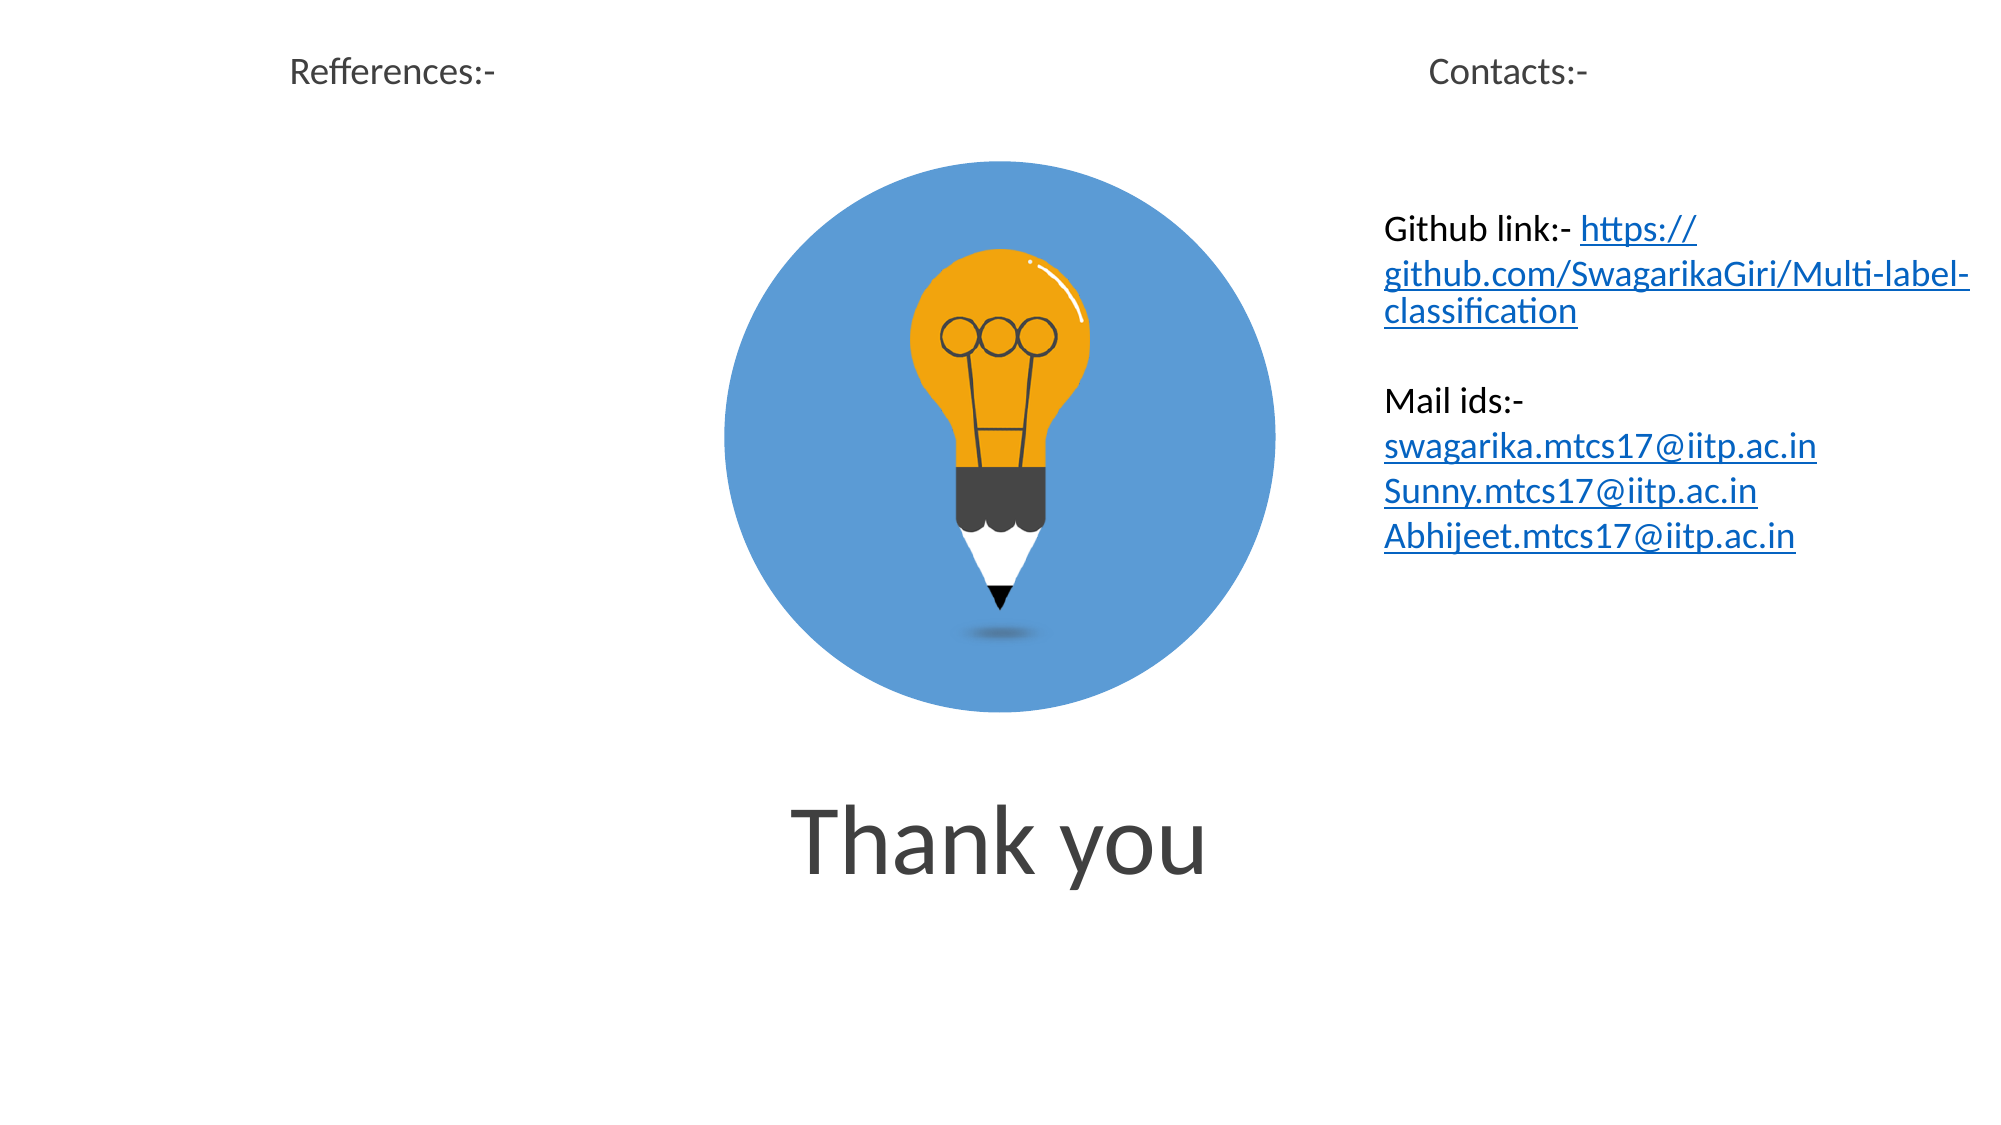

Contacts:-
Refferences:-
Github link:- https://github.com/SwagarikaGiri/Multi-label-classification

Mail ids:-
swagarika.mtcs17@iitp.ac.in
Sunny.mtcs17@iitp.ac.in
Abhijeet.mtcs17@iitp.ac.in

Thank you